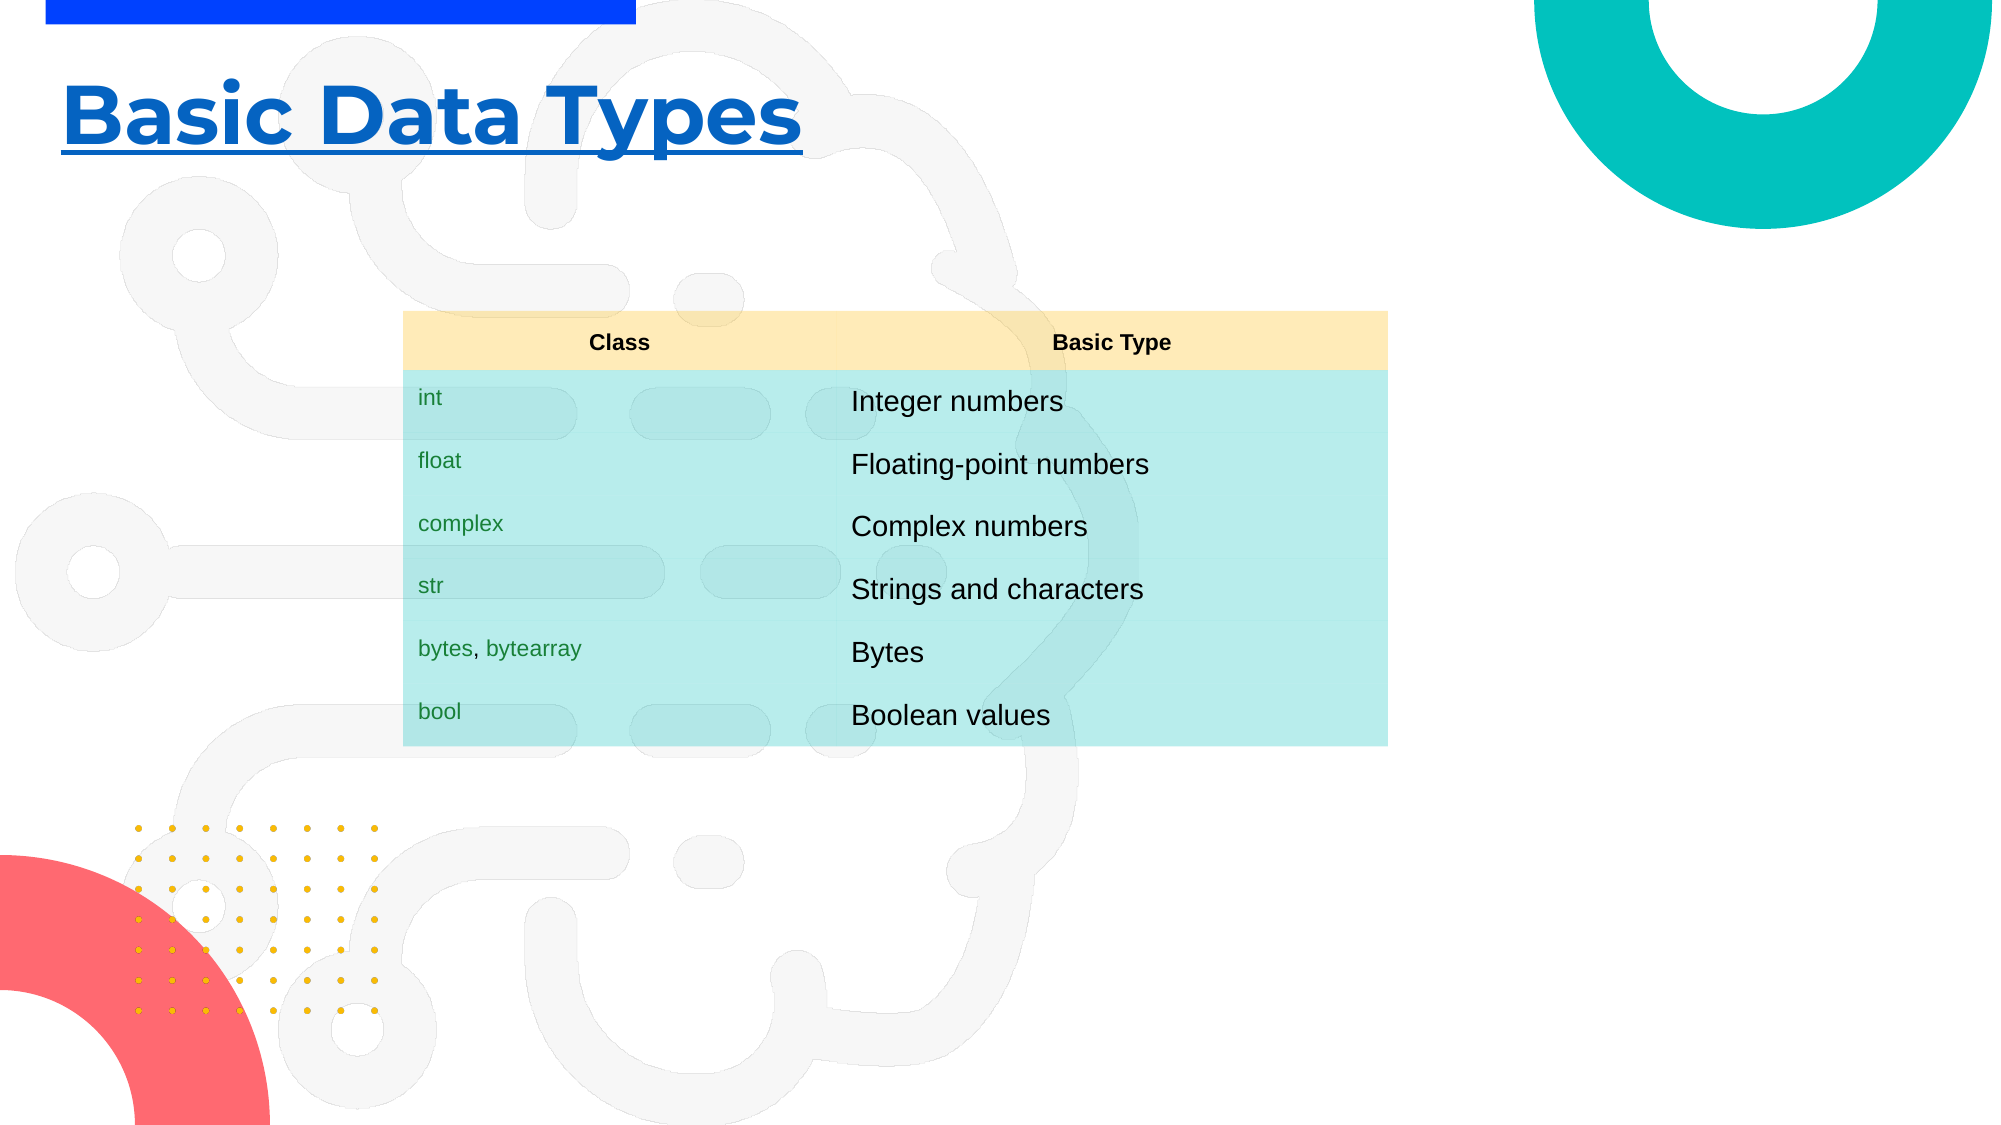

# Basic Data Types
| Class | Basic Type |
| --- | --- |
| int | Integer numbers |
| float | Floating-point numbers |
| complex | Complex numbers |
| str | Strings and characters |
| bytes, bytearray | Bytes |
| bool | Boolean values |